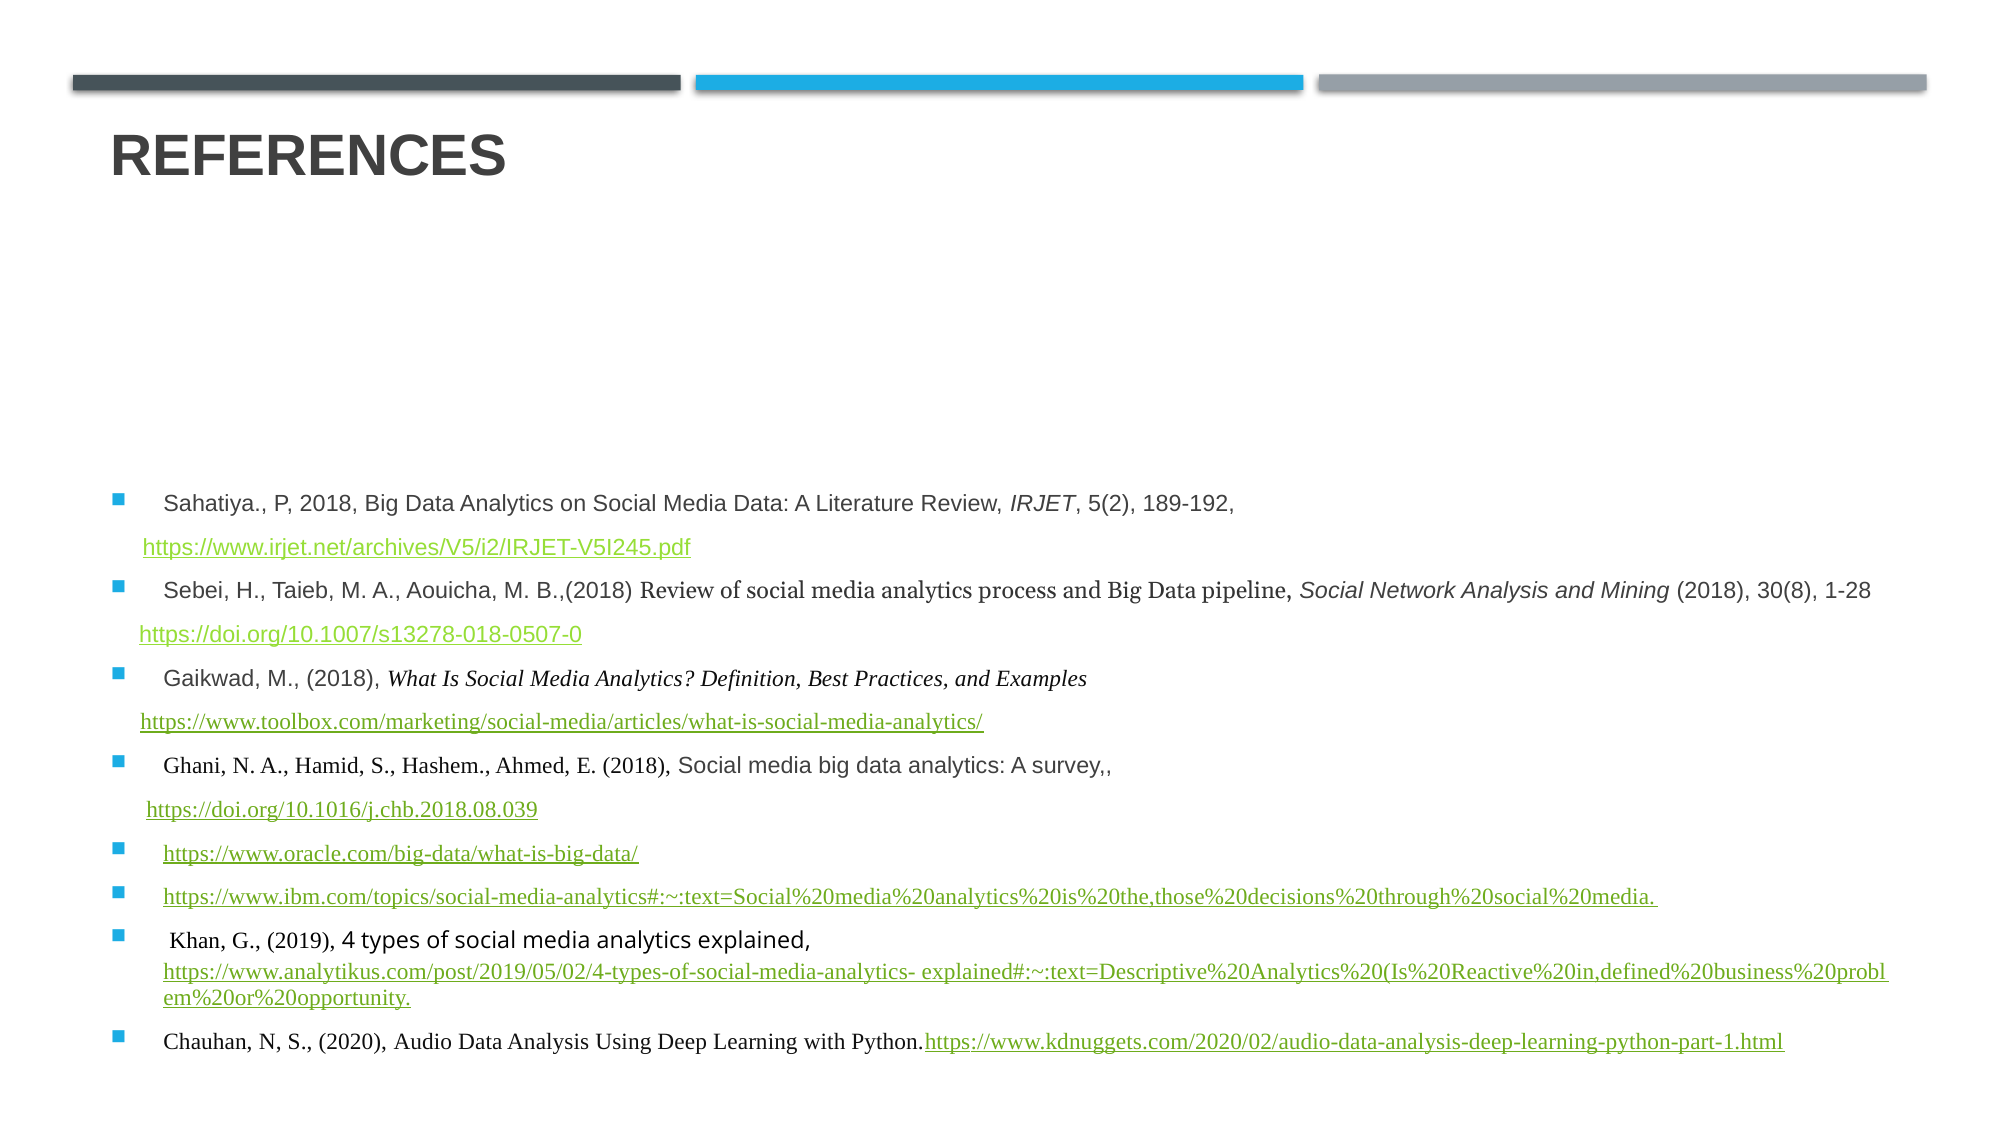

# references
Sahatiya., P, 2018, Big Data Analytics on Social Media Data: A Literature Review, IRJET, 5(2), 189-192,
     https://www.irjet.net/archives/V5/i2/IRJET-V5I245.pdf
Sebei, H., Taieb, M. A., Aouicha, M. B.,(2018) Review of social media analytics process and Big Data pipeline, Social Network Analysis and Mining (2018), 30(8), 1-28
     https://doi.org/10.1007/s13278-018-0507-0
Gaikwad, M., (2018), What Is Social Media Analytics? Definition, Best Practices, and Examples
     https://www.toolbox.com/marketing/social-media/articles/what-is-social-media-analytics/
Ghani, N. A., Hamid, S., Hashem., Ahmed, E. (2018), Social media big data analytics: A survey,,
      https://doi.org/10.1016/j.chb.2018.08.039
https://www.oracle.com/big-data/what-is-big-data/
https://www.ibm.com/topics/social-media-analytics#:~:text=Social%20media%20analytics%20is%20the,those%20decisions%20through%20social%20media.
 Khan, G., (2019), 4 types of social media analytics explained, https://www.analytikus.com/post/2019/05/02/4-types-of-social-media-analytics- explained#:~:text=Descriptive%20Analytics%20(Is%20Reactive%20in,defined%20business%20problem%20or%20opportunity.
Chauhan, N, S., (2020), Audio Data Analysis Using Deep Learning with Python.https://www.kdnuggets.com/2020/02/audio-data-analysis-deep-learning-python-part-1.html